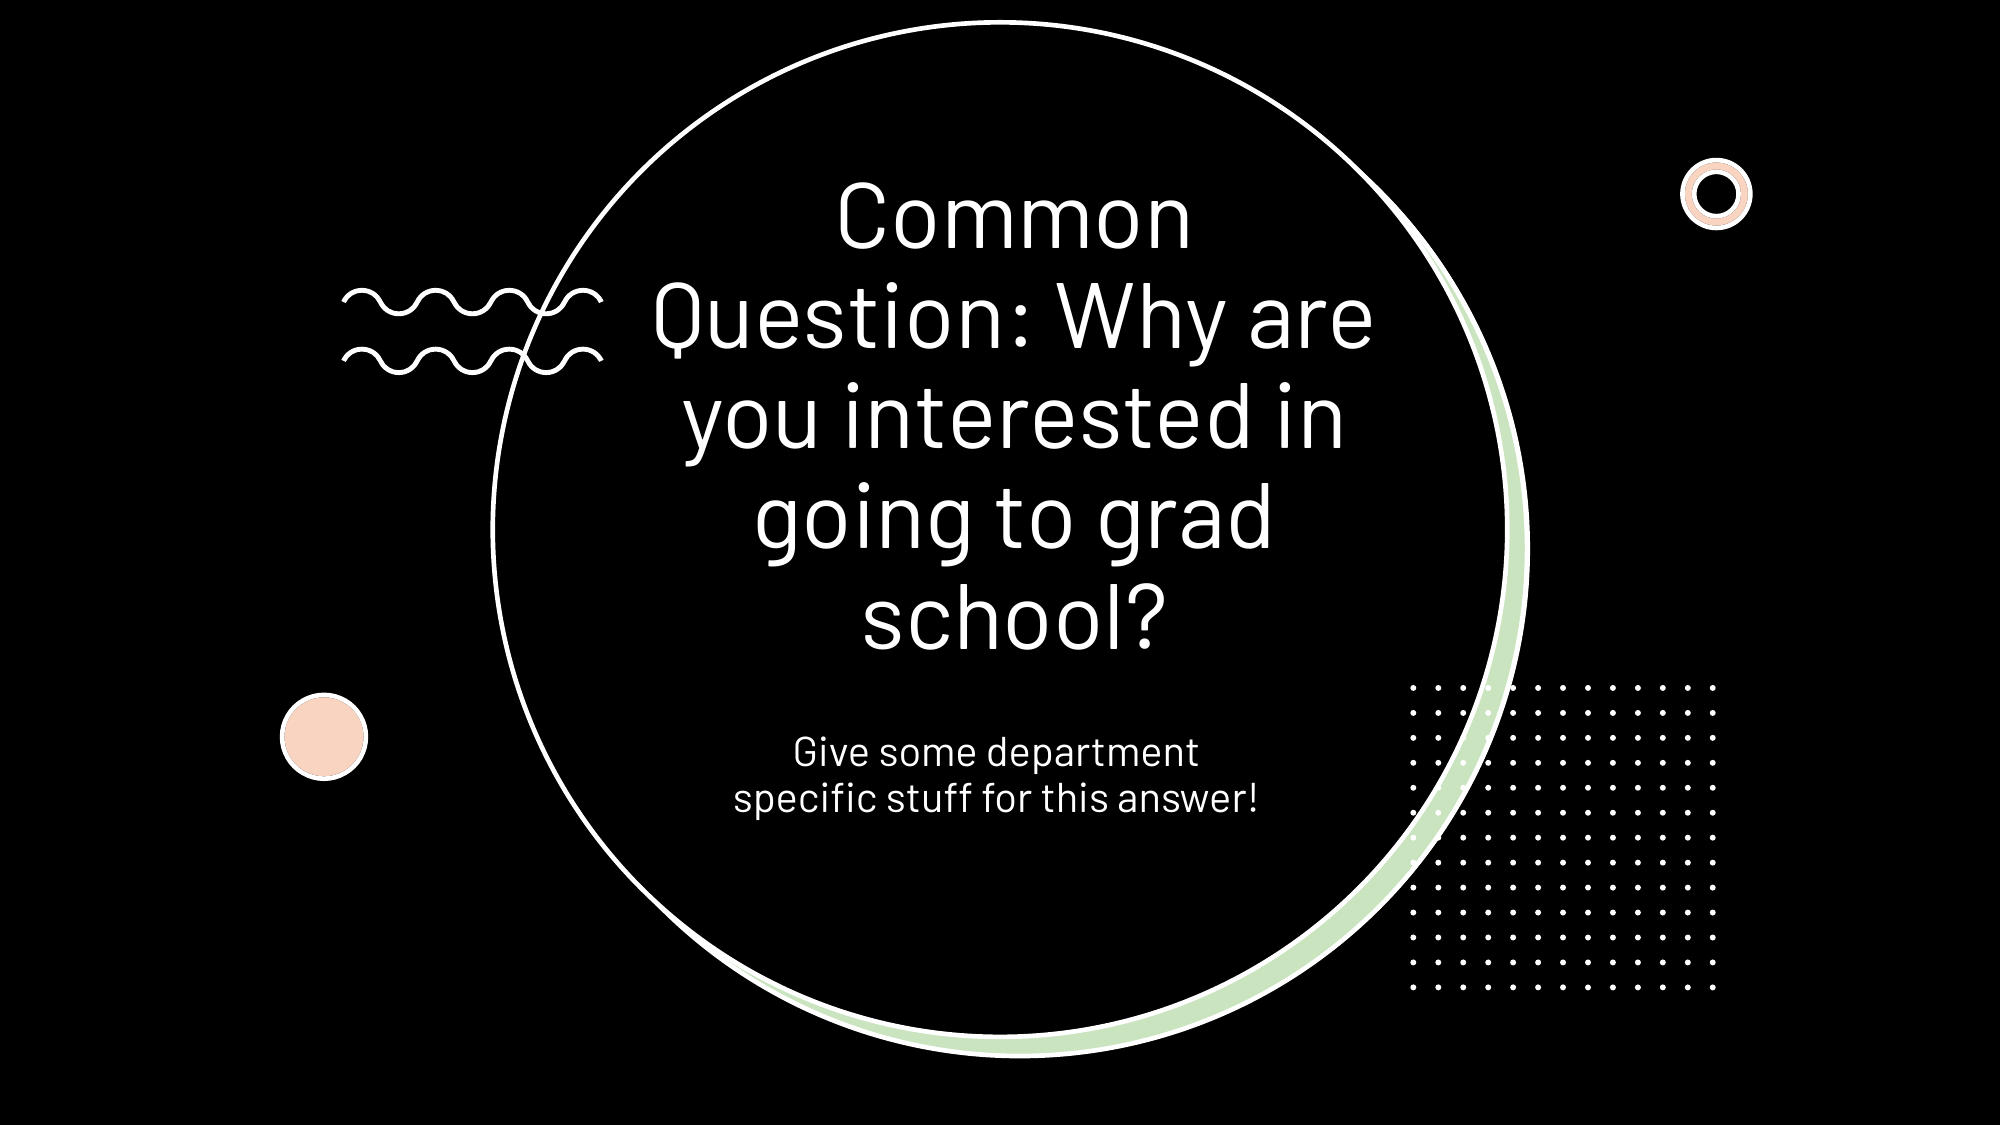

# Common Question: Why are you interested in going to grad school?

Give some department specific stuff for this answer!